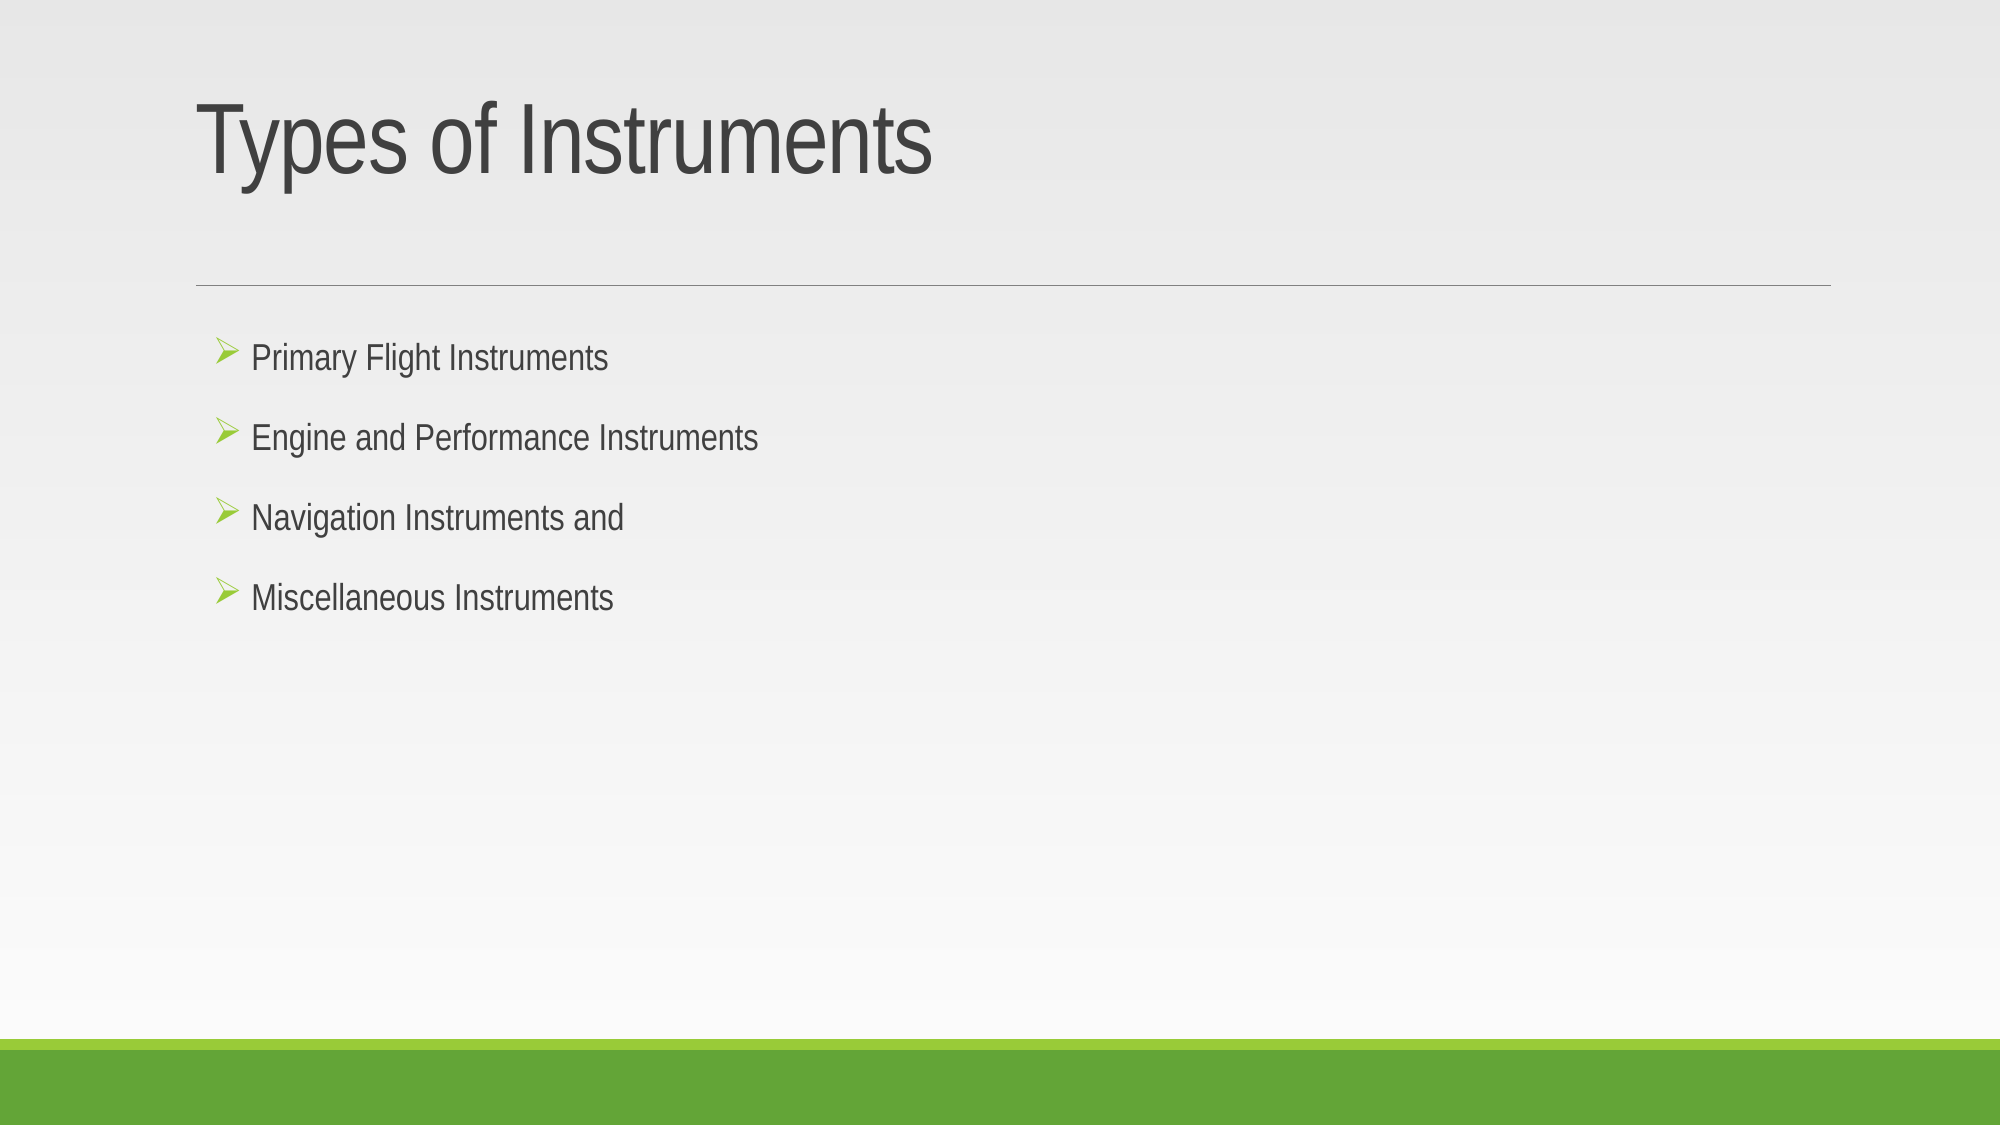

# Types of Instruments
 Primary Flight Instruments
 Engine and Performance Instruments
 Navigation Instruments and
 Miscellaneous Instruments